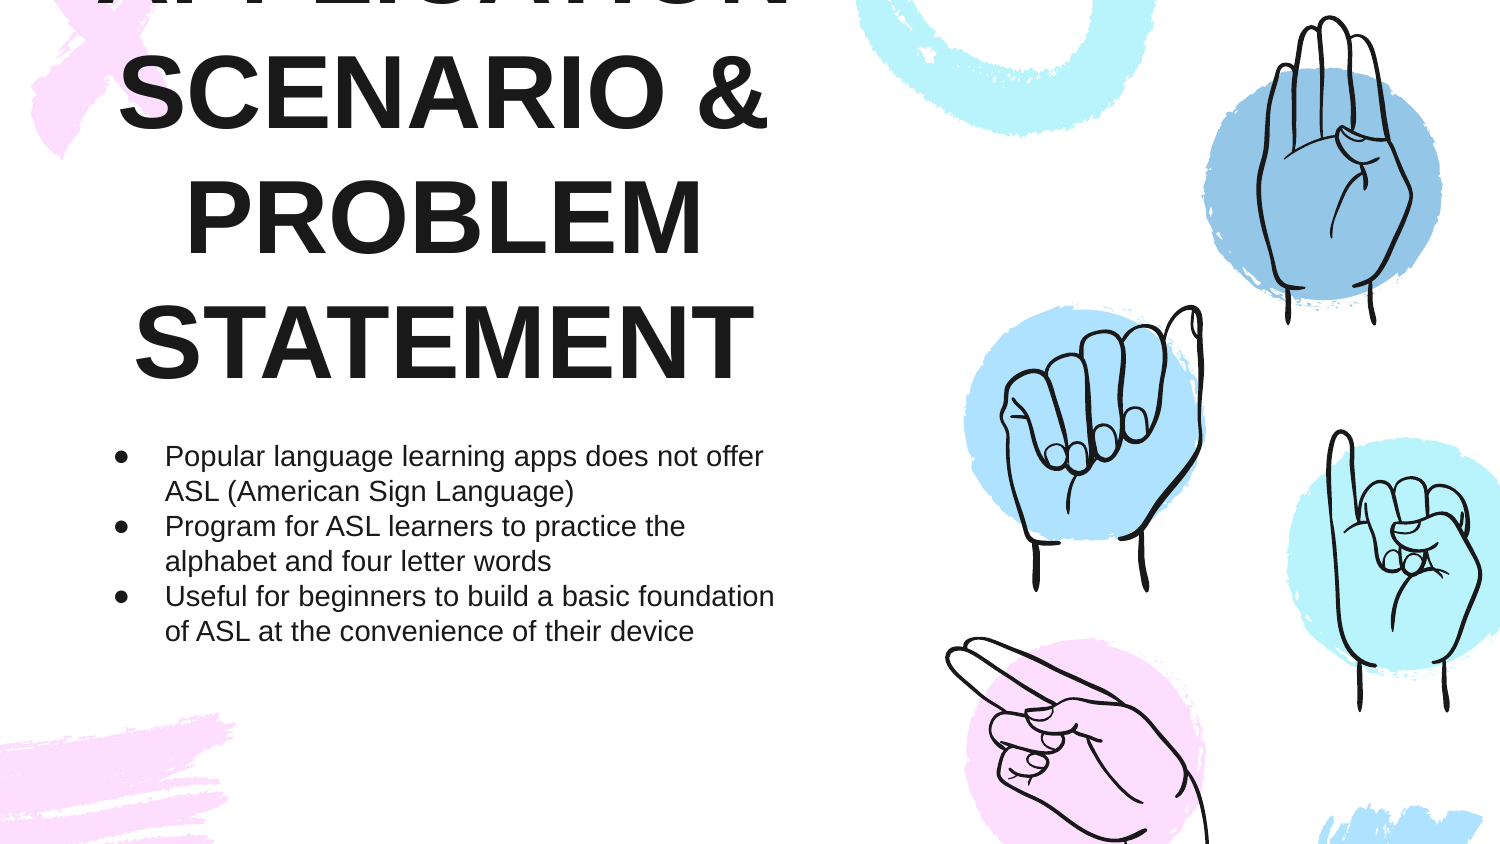

# APPLICATION SCENARIO & PROBLEM STATEMENT
Popular language learning apps does not offer ASL (American Sign Language)
Program for ASL learners to practice the alphabet and four letter words
Useful for beginners to build a basic foundation of ASL at the convenience of their device